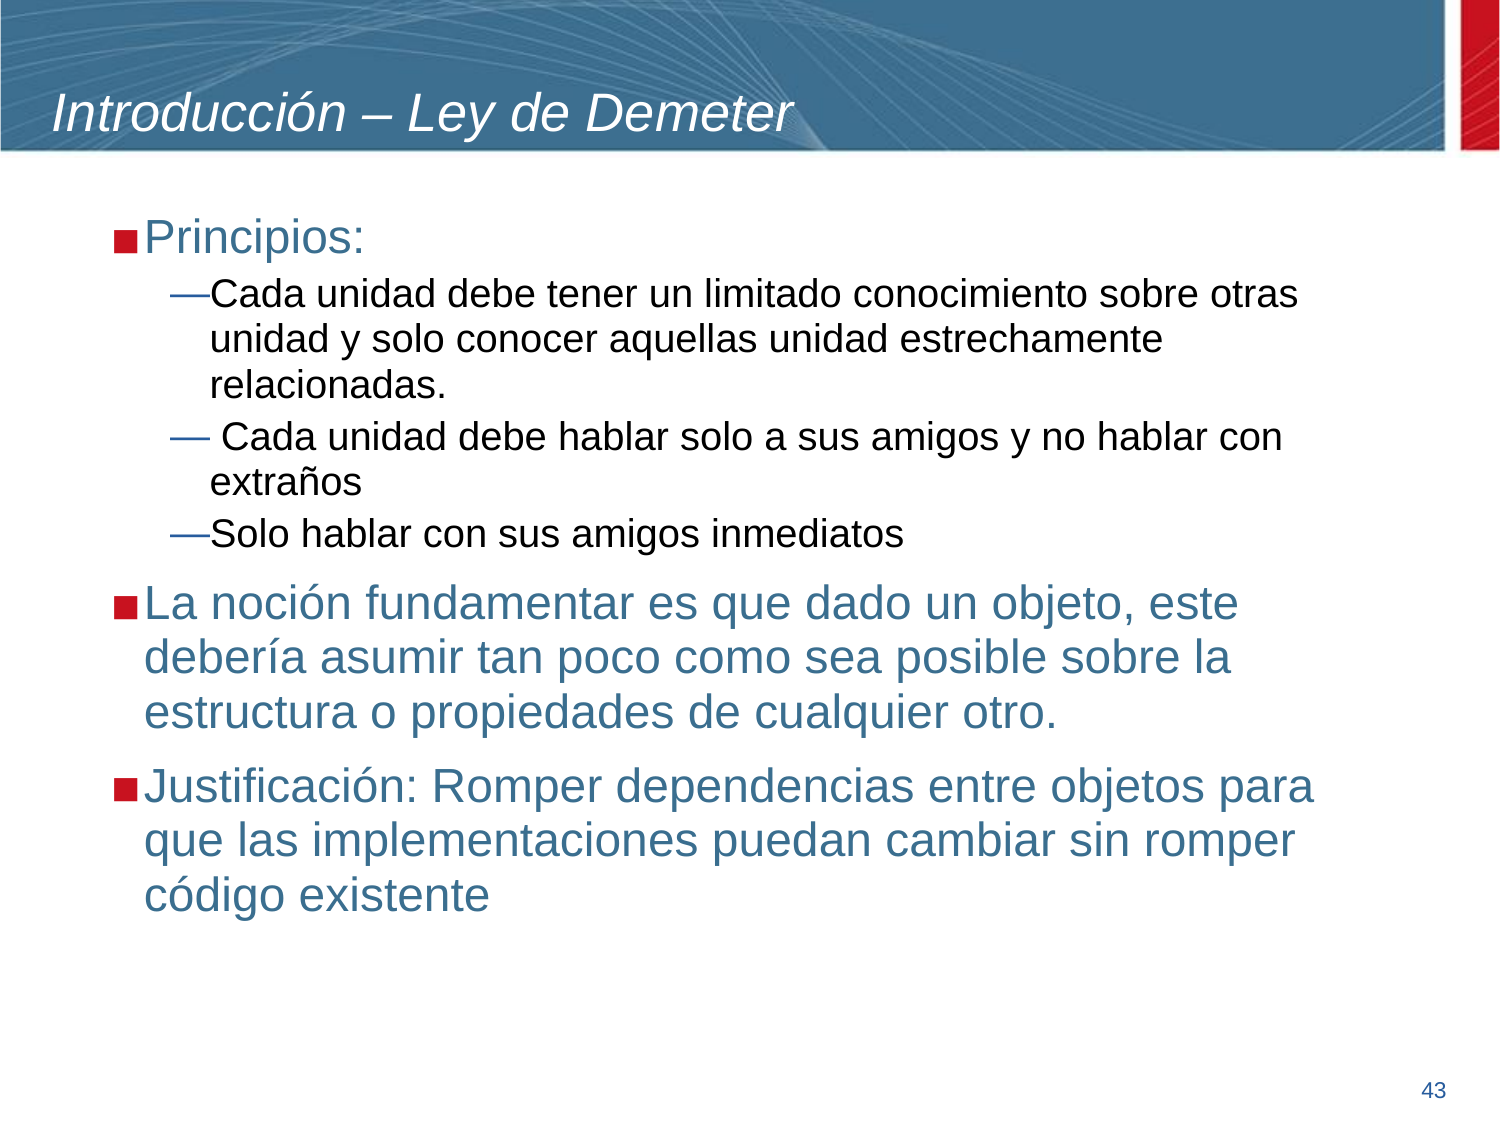

# Introducción – Ley de Demeter
Principios:
Cada unidad debe tener un limitado conocimiento sobre otras unidad y solo conocer aquellas unidad estrechamente relacionadas.
 Cada unidad debe hablar solo a sus amigos y no hablar con extraños
Solo hablar con sus amigos inmediatos
La noción fundamentar es que dado un objeto, este debería asumir tan poco como sea posible sobre la estructura o propiedades de cualquier otro.
Justificación: Romper dependencias entre objetos para que las implementaciones puedan cambiar sin romper código existente
43